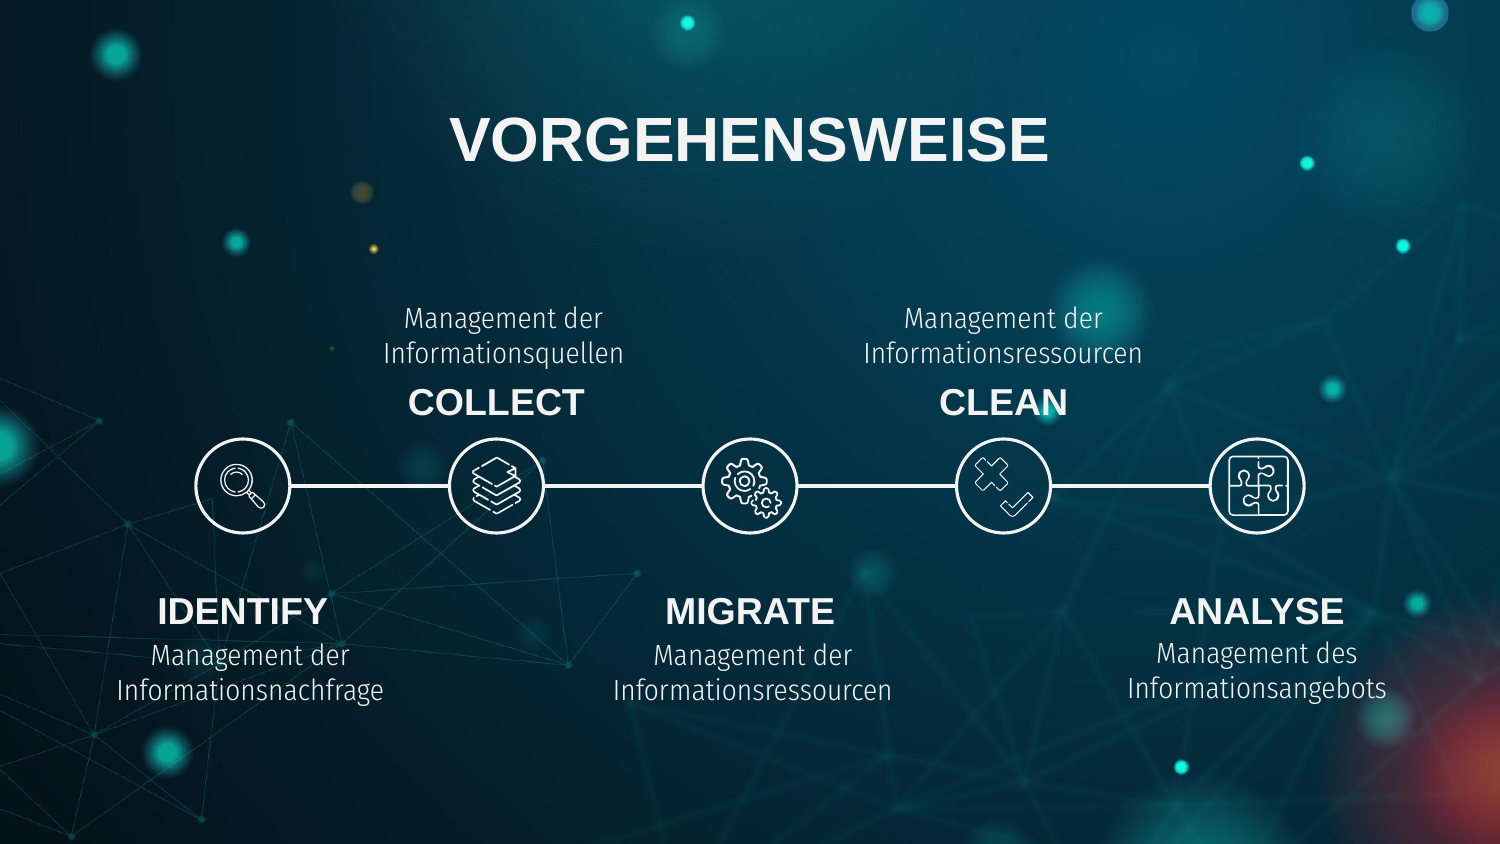

# VORGEHENSWEISE
Management der Informationsquellen
Management der Informationsressourcen
COLLECT
CLEAN

IDENTIFY
MIGRATE
ANALYSE
Management des Informationsangebots
Management der Informationsnachfrage
Management der Informationsressourcen